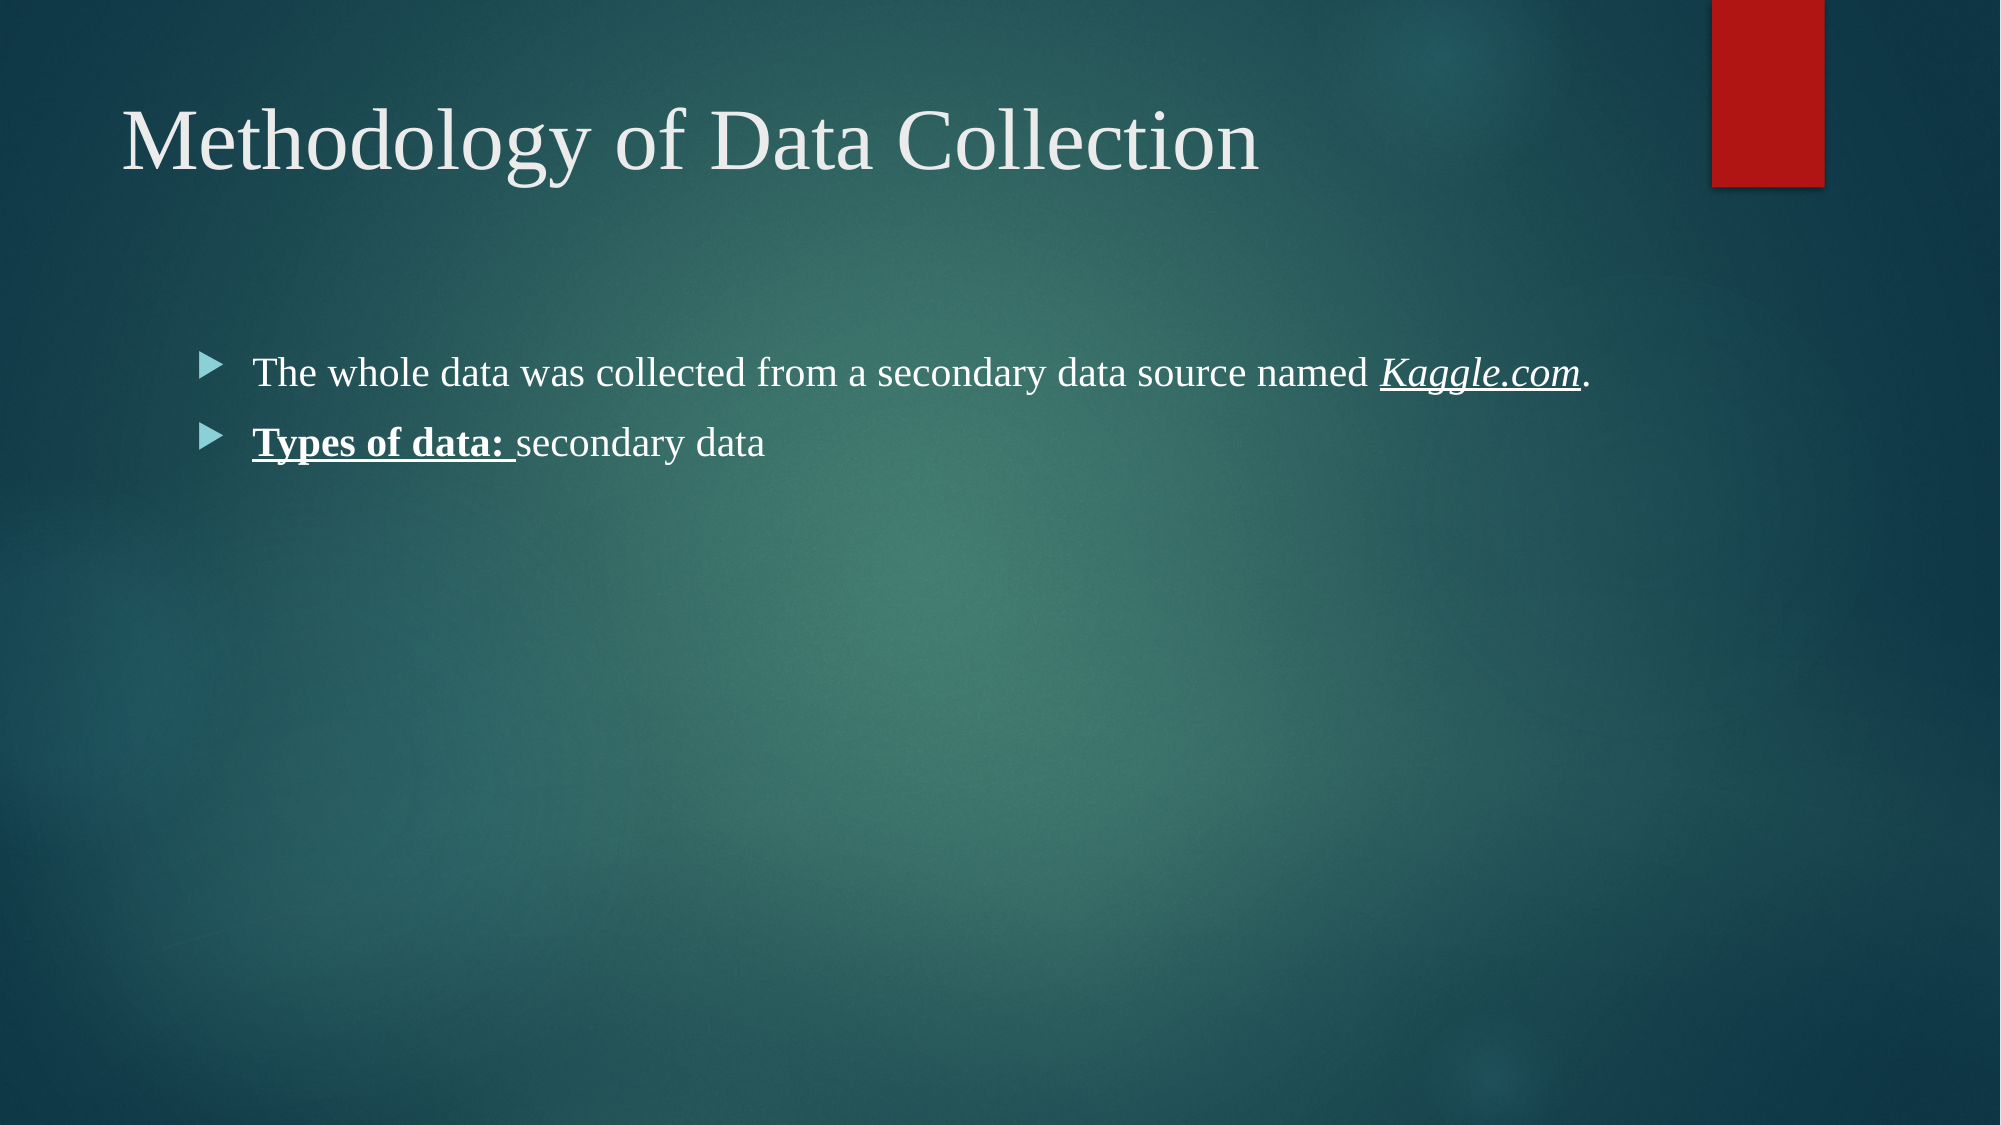

# Methodology of Data Collection
The whole data was collected from a secondary data source named Kaggle.com.
Types of data: secondary data